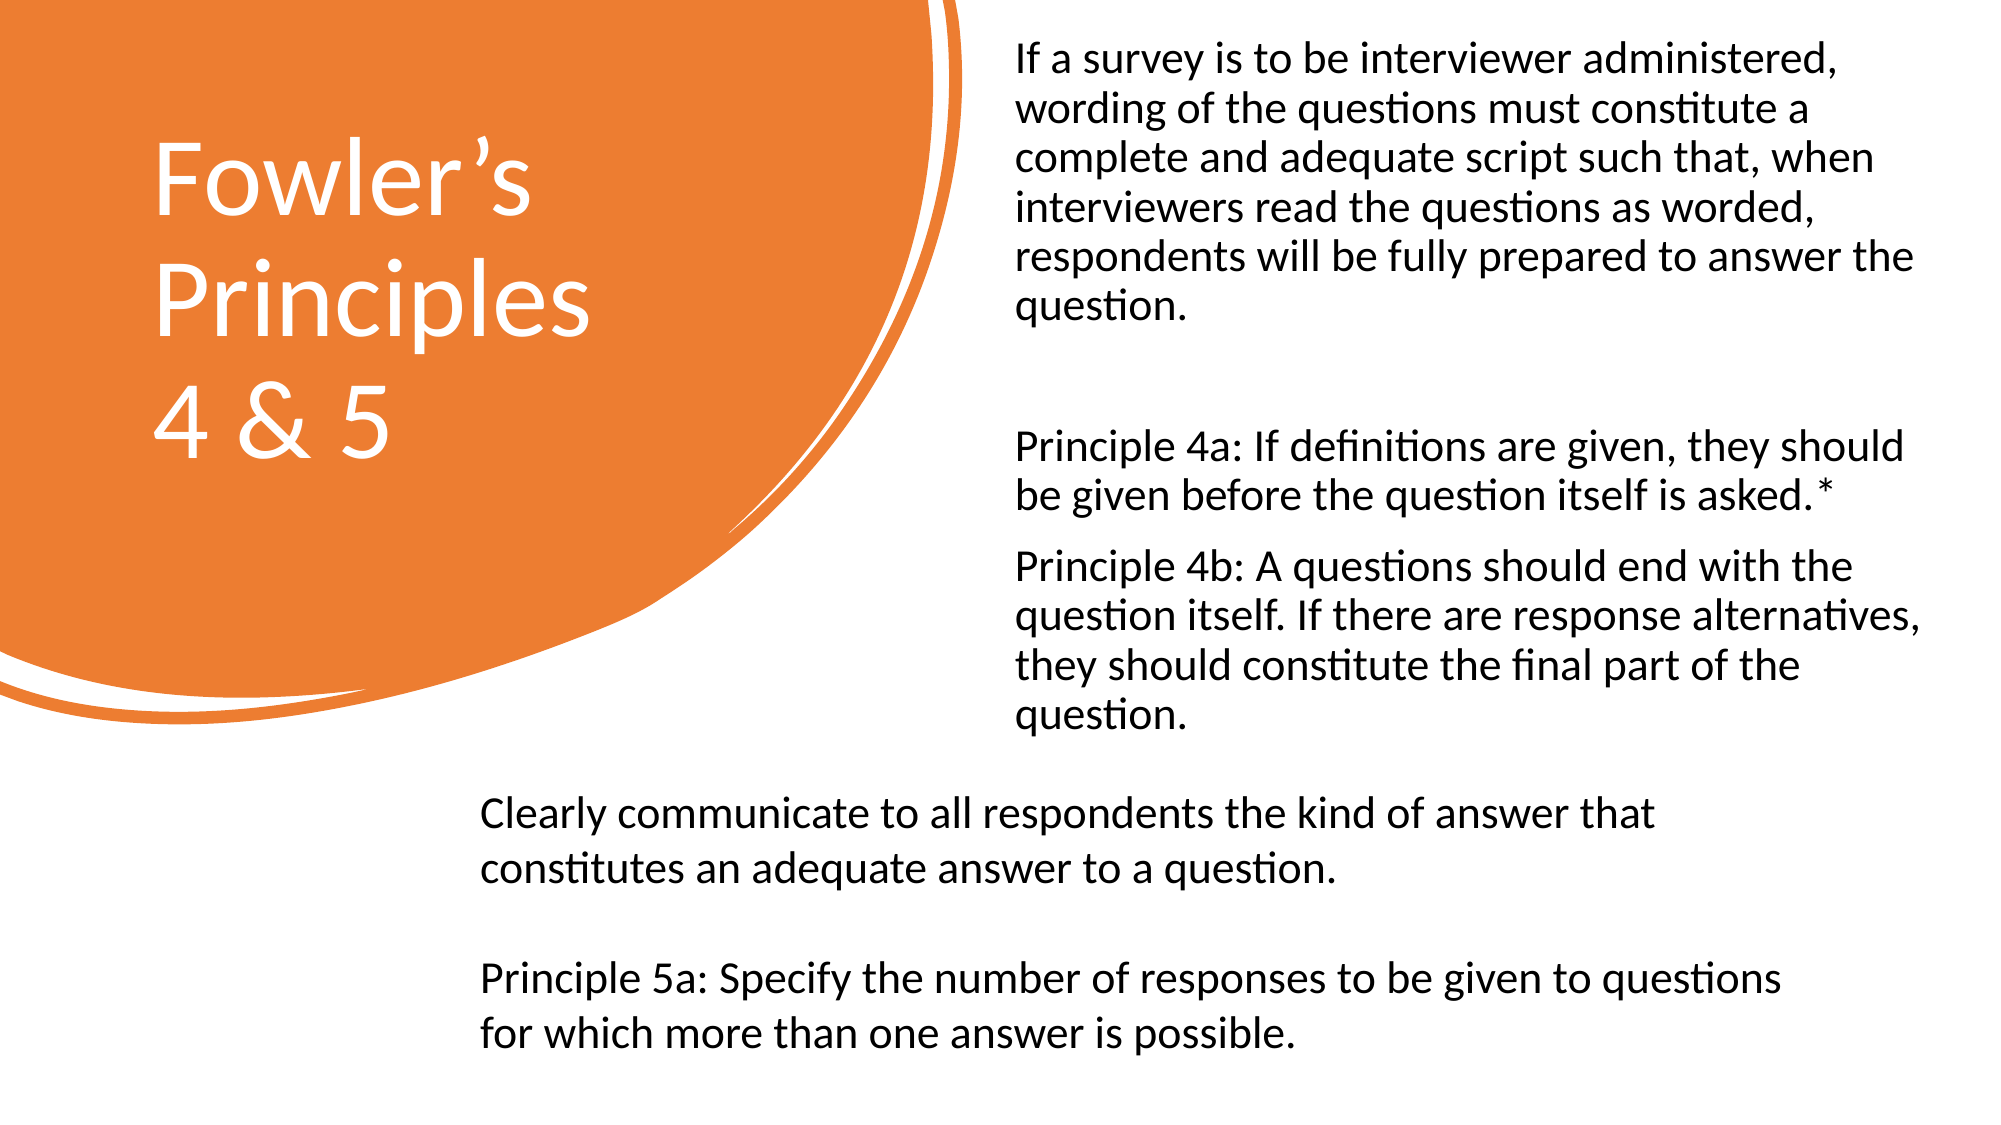

If a survey is to be interviewer administered, wording of the questions must constitute a complete and adequate script such that, when interviewers read the questions as worded, respondents will be fully prepared to answer the question.

Principle 4a: If definitions are given, they should be given before the question itself is asked.*
Principle 4b: A questions should end with the question itself. If there are response alternatives, they should constitute the final part of the question.

# Fowler’s Principles 4 & 5
Clearly communicate to all respondents the kind of answer that constitutes an adequate answer to a question.

Principle 5a: Specify the number of responses to be given to questions for which more than one answer is possible.